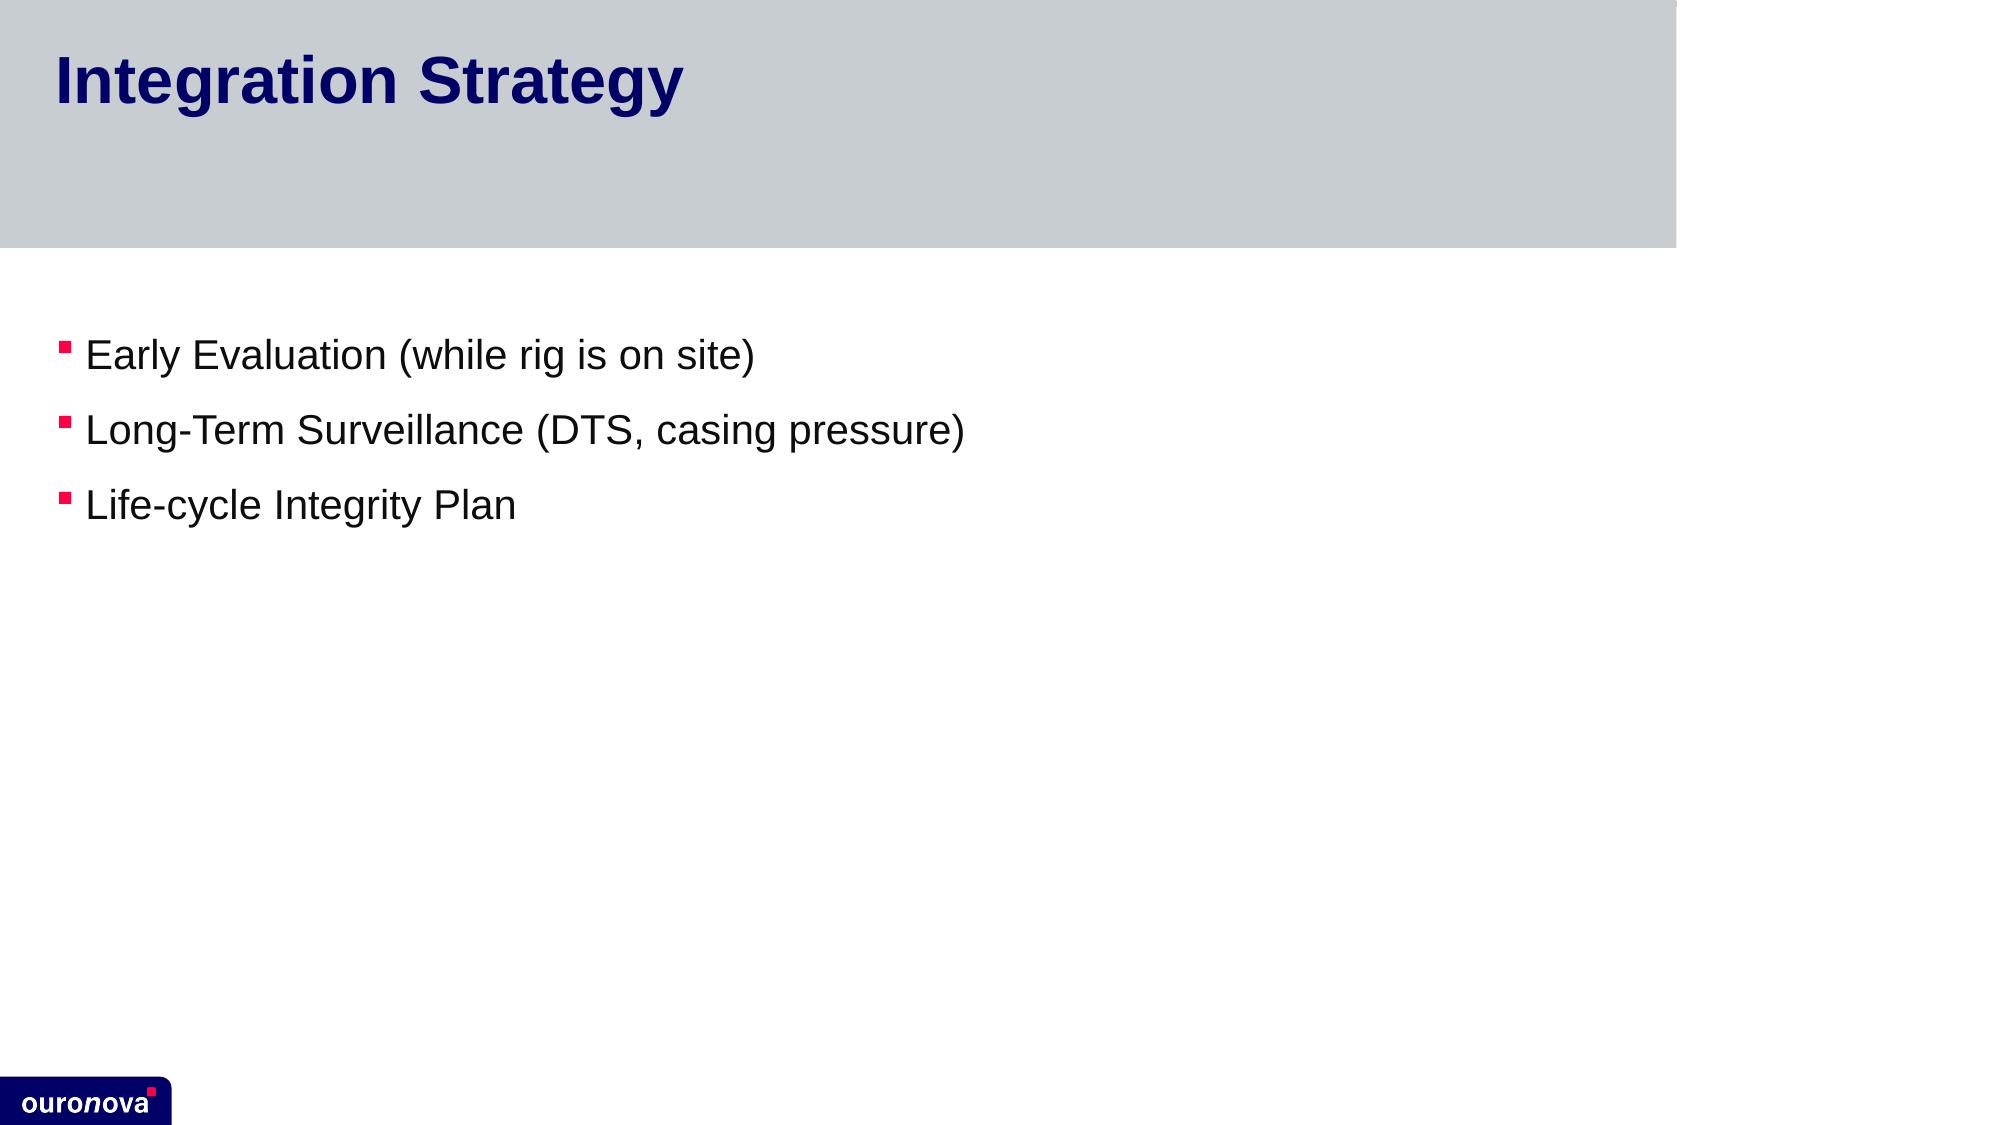

# Integration Strategy
Early Evaluation (while rig is on site)
Long-Term Surveillance (DTS, casing pressure)
Life-cycle Integrity Plan